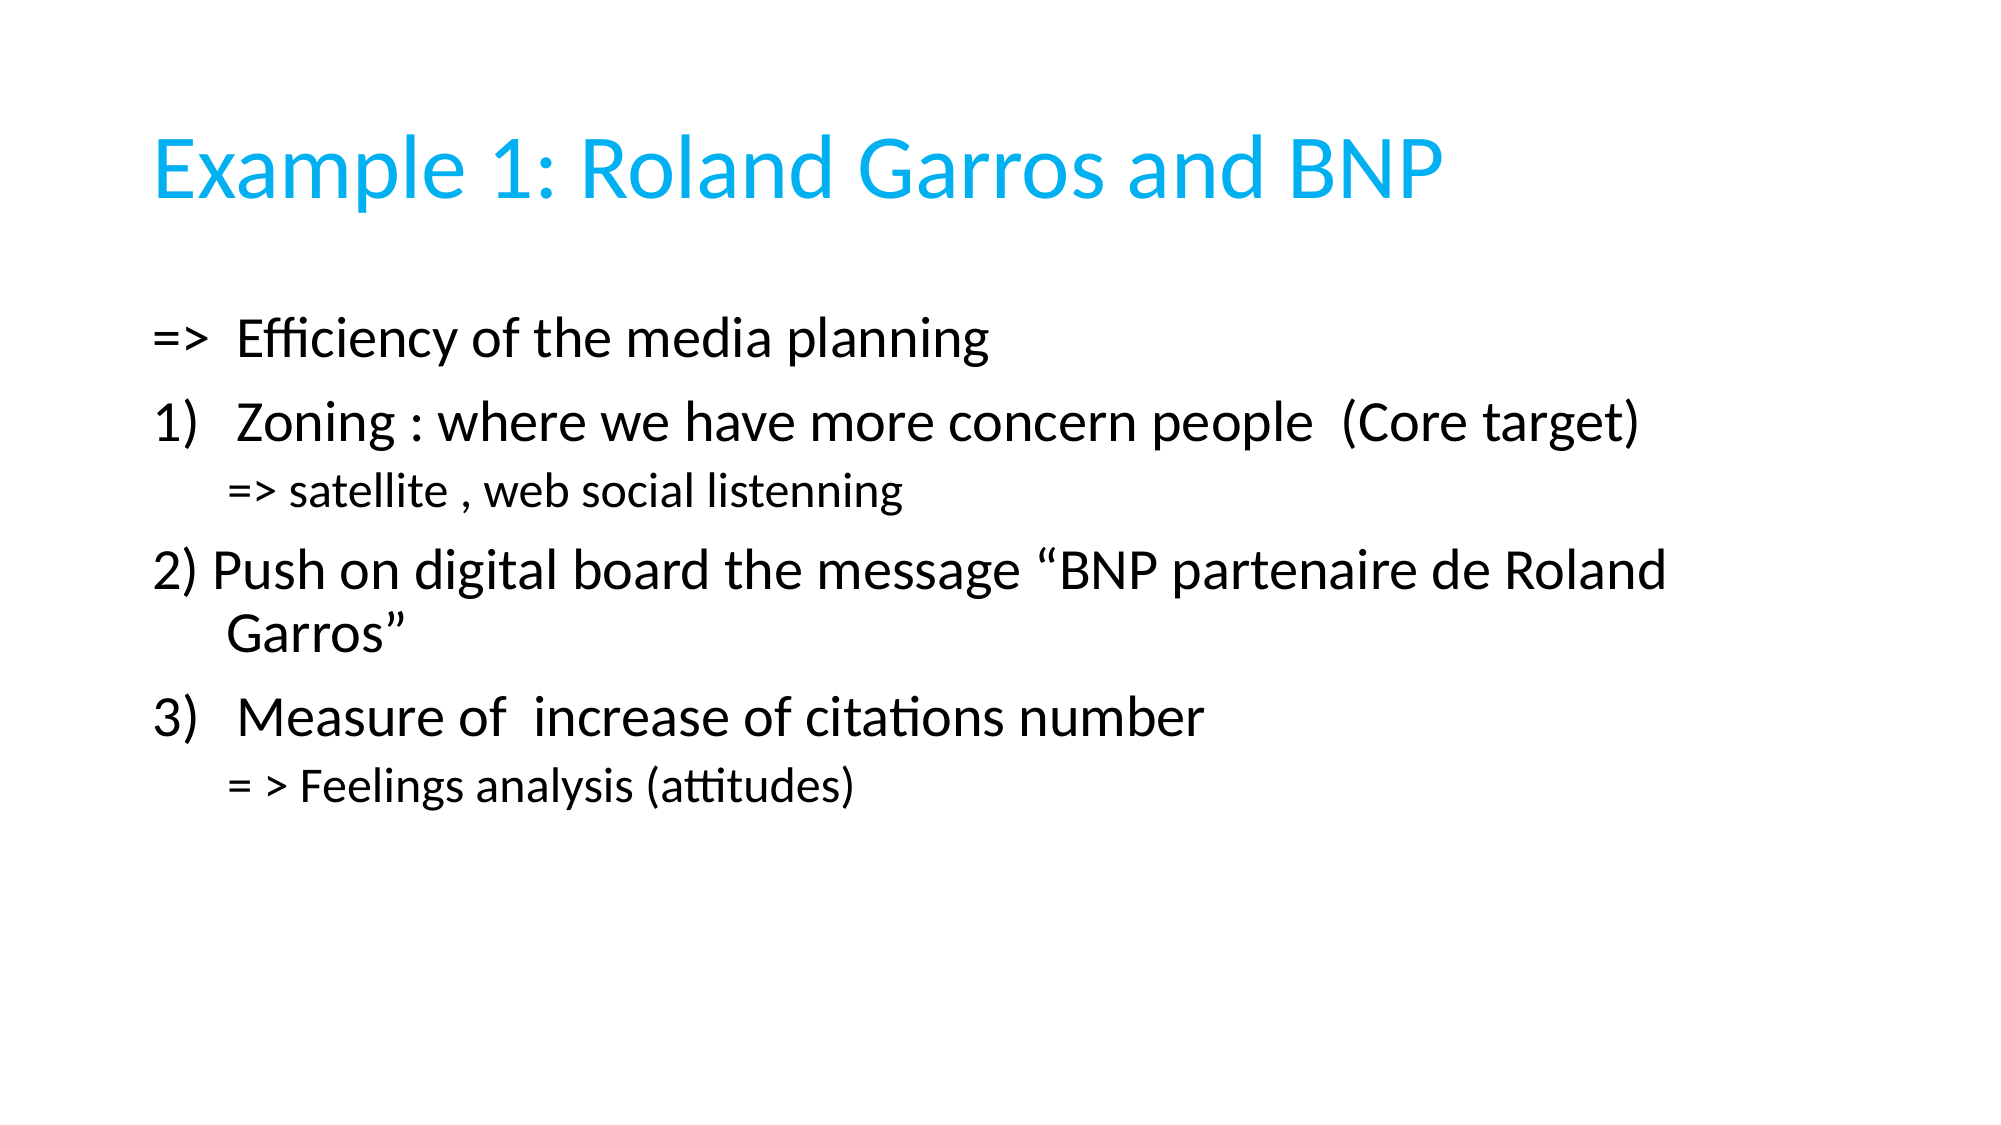

# Example 1: Roland Garros and BNP
=>  Efficiency of the media planning
Zoning : where we have more concern people  (Core target)
=> satellite , web social listenning
2) Push on digital board the message “BNP partenaire de Roland Garros”
Measure of  increase of citations number
= > Feelings analysis (attitudes)